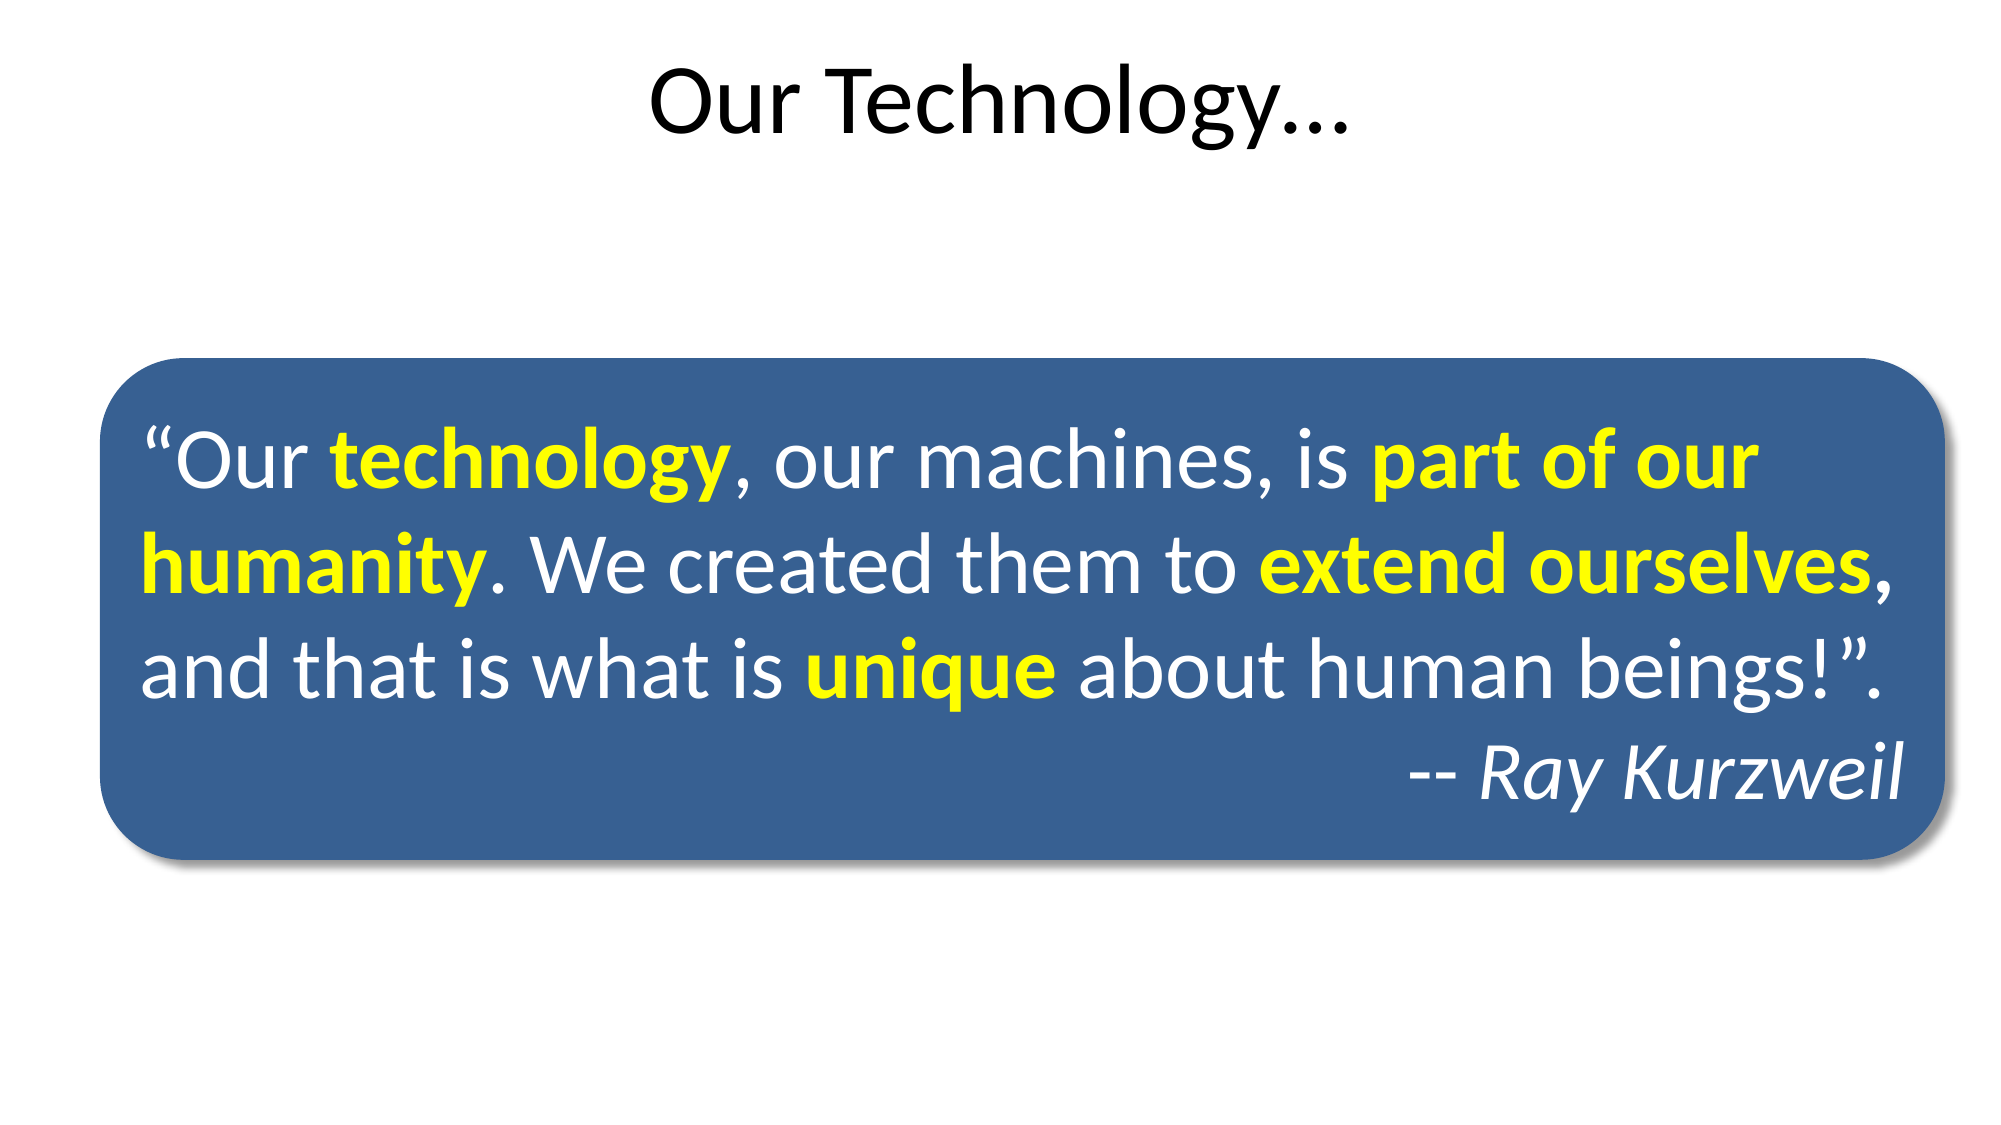

# Our Technology…
“Our technology, our machines, is part of our humanity. We created them to extend ourselves, and that is what is unique about human beings!”.
-- Ray Kurzweil